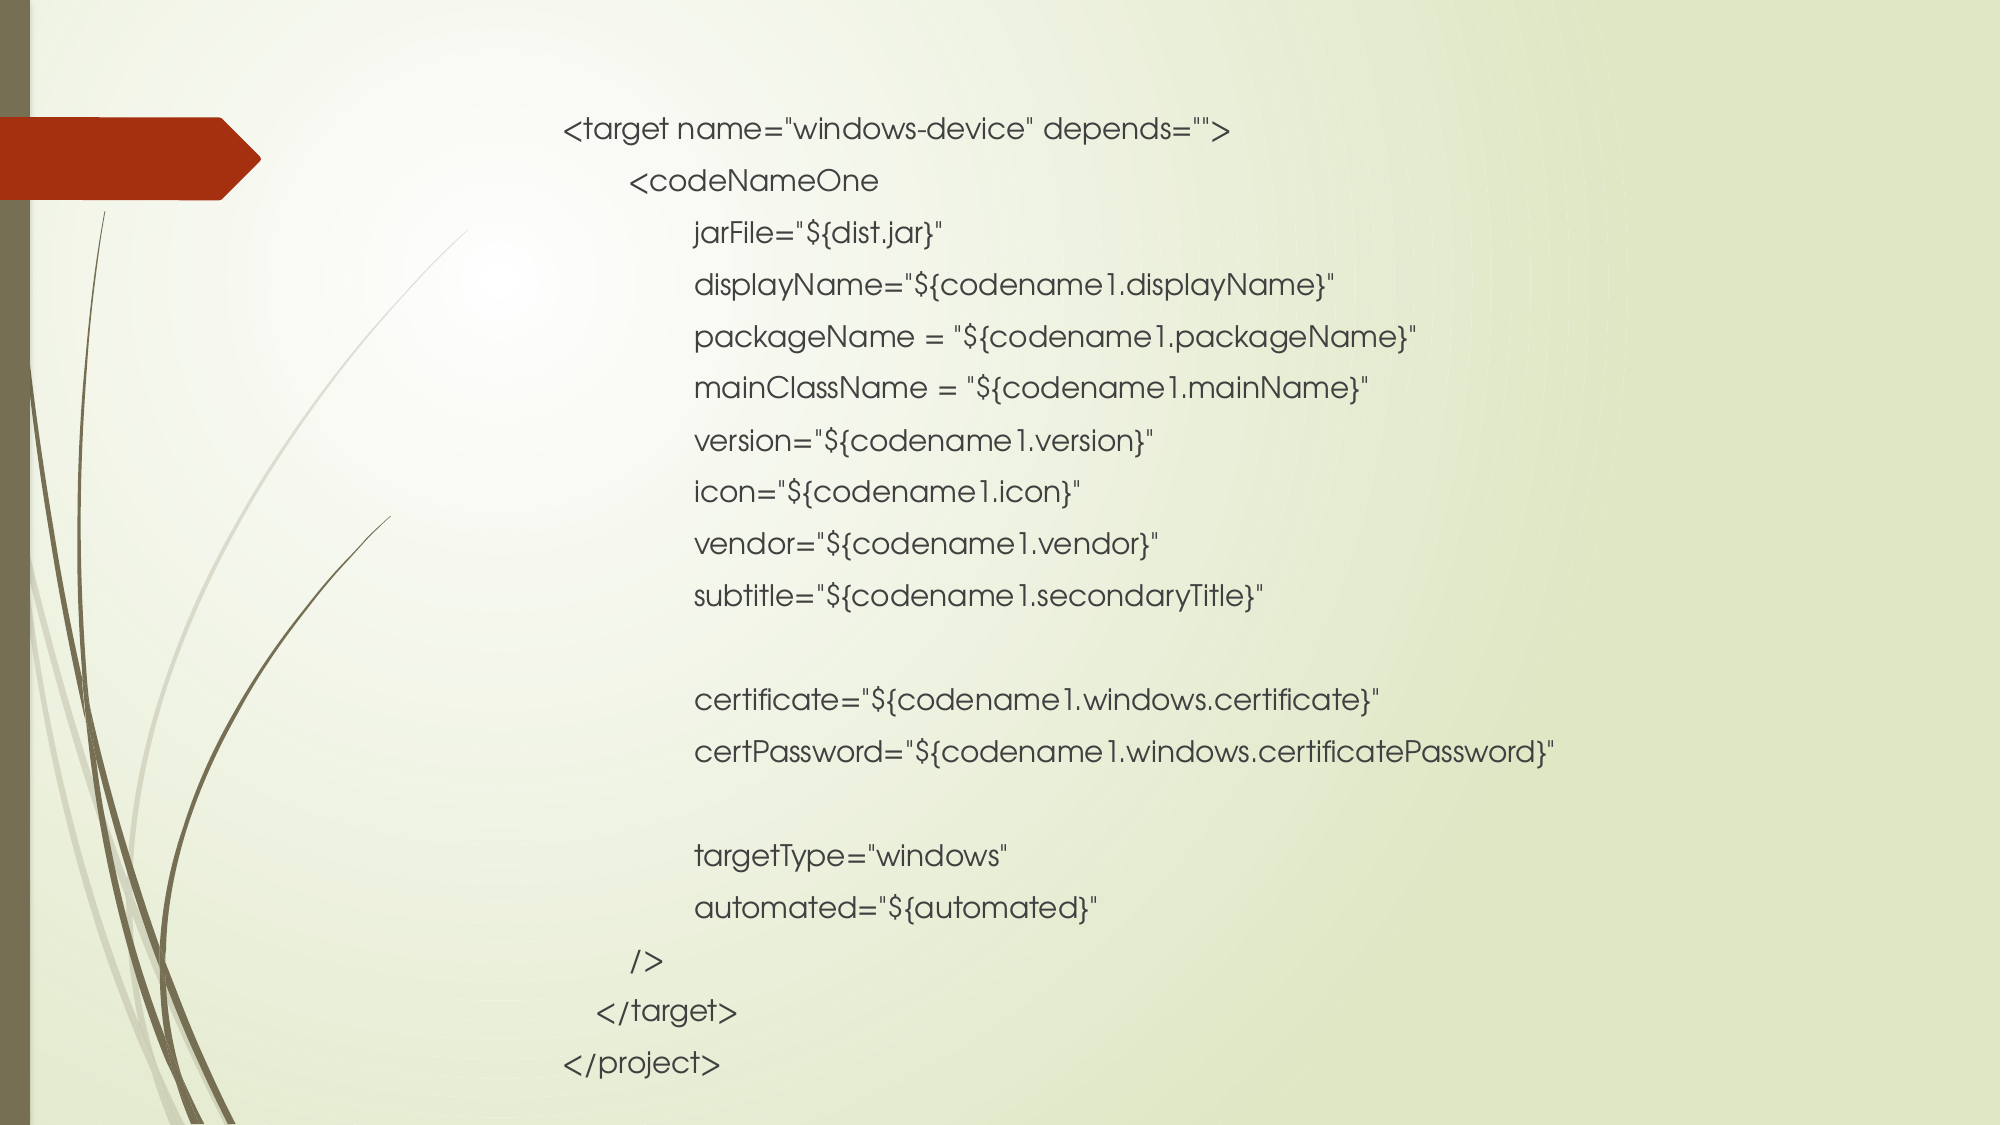

#
<target name="windows-device" depends="">
        <codeNameOne
                jarFile="${dist.jar}"
                displayName="${codename1.displayName}"
                packageName = "${codename1.packageName}"
                mainClassName = "${codename1.mainName}"
                version="${codename1.version}"
                icon="${codename1.icon}"
                vendor="${codename1.vendor}"
                subtitle="${codename1.secondaryTitle}"

                certificate="${codename1.windows.certificate}"
                certPassword="${codename1.windows.certificatePassword}"

                targetType="windows"
                automated="${automated}"
        />
    </target>
</project>